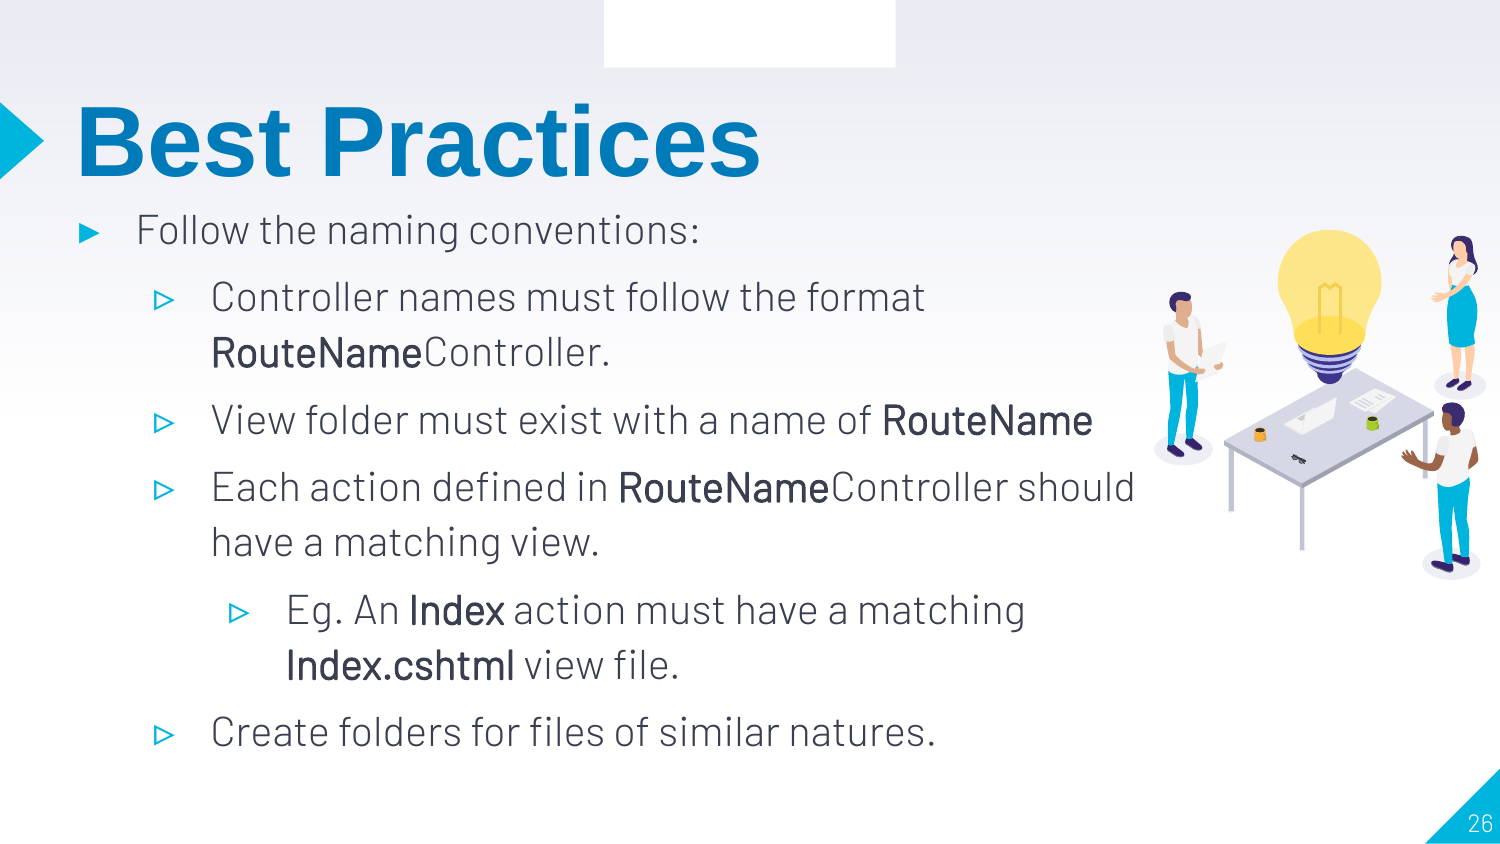

Section Overview

# Best Practices
Follow the naming conventions:
Controller names must follow the format RouteNameController.
View folder must exist with a name of RouteName
Each action defined in RouteNameController should have a matching view.
Eg. An Index action must have a matching Index.cshtml view file.
Create folders for files of similar natures.

26